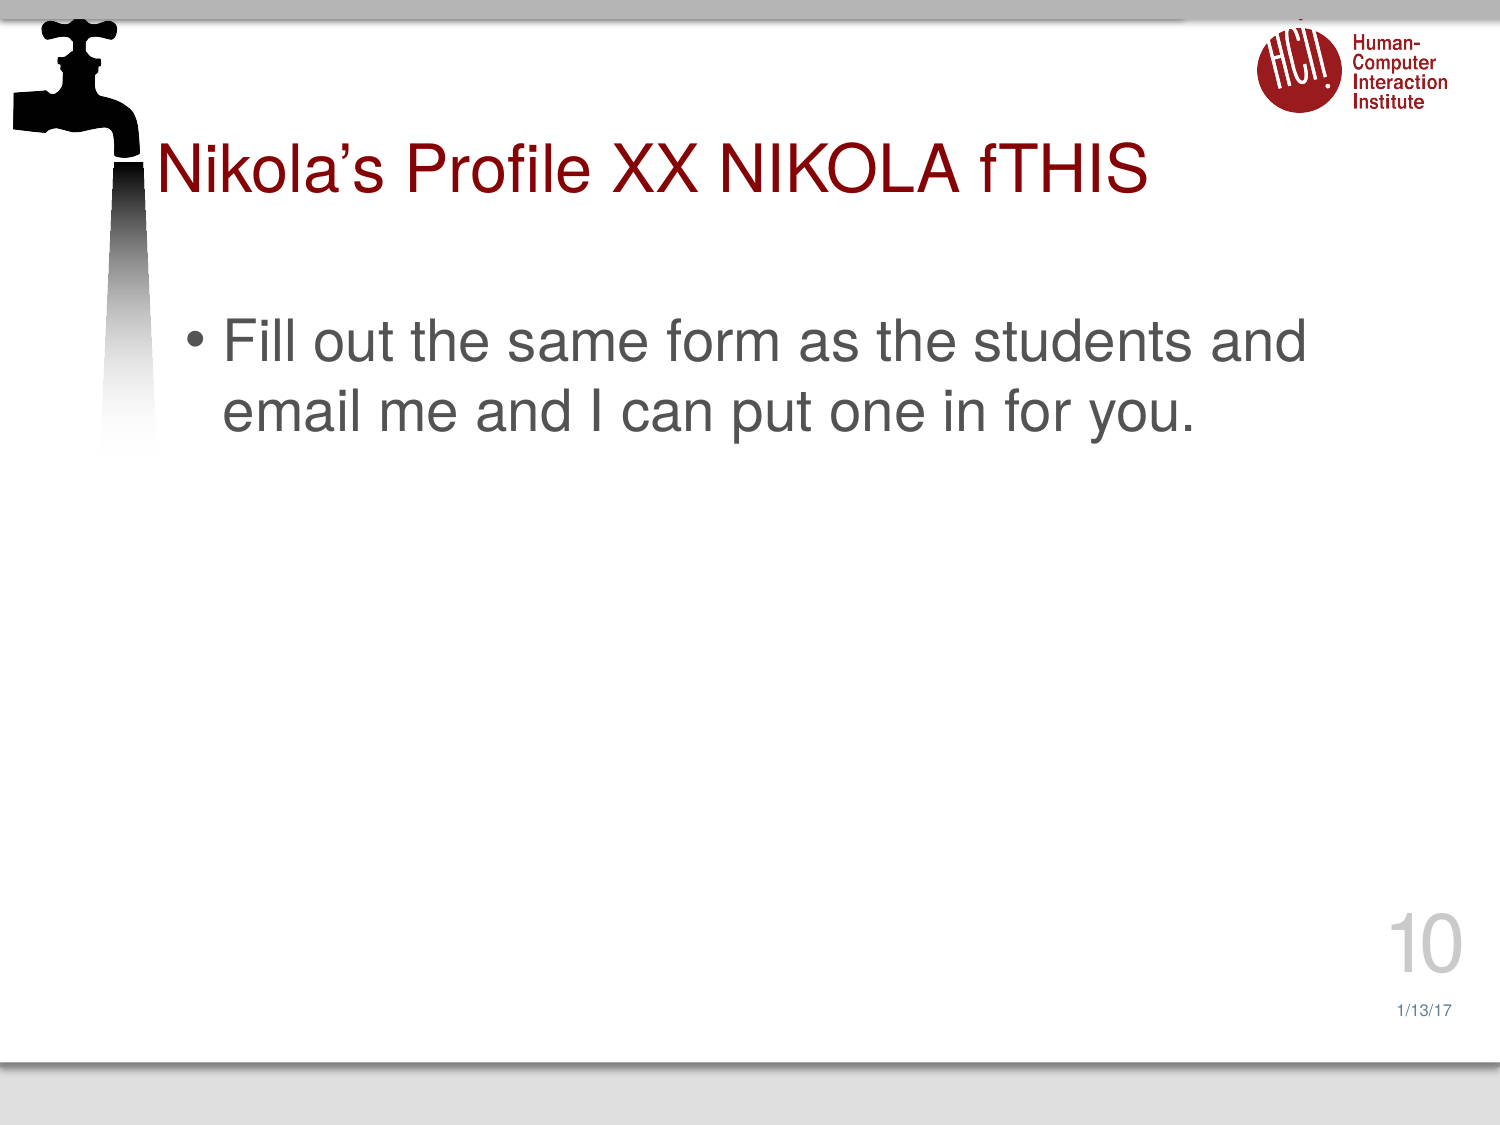

# Nikola’s Profile XX NIKOLA fTHIS
Fill out the same form as the students and email me and I can put one in for you.
10
1/13/17